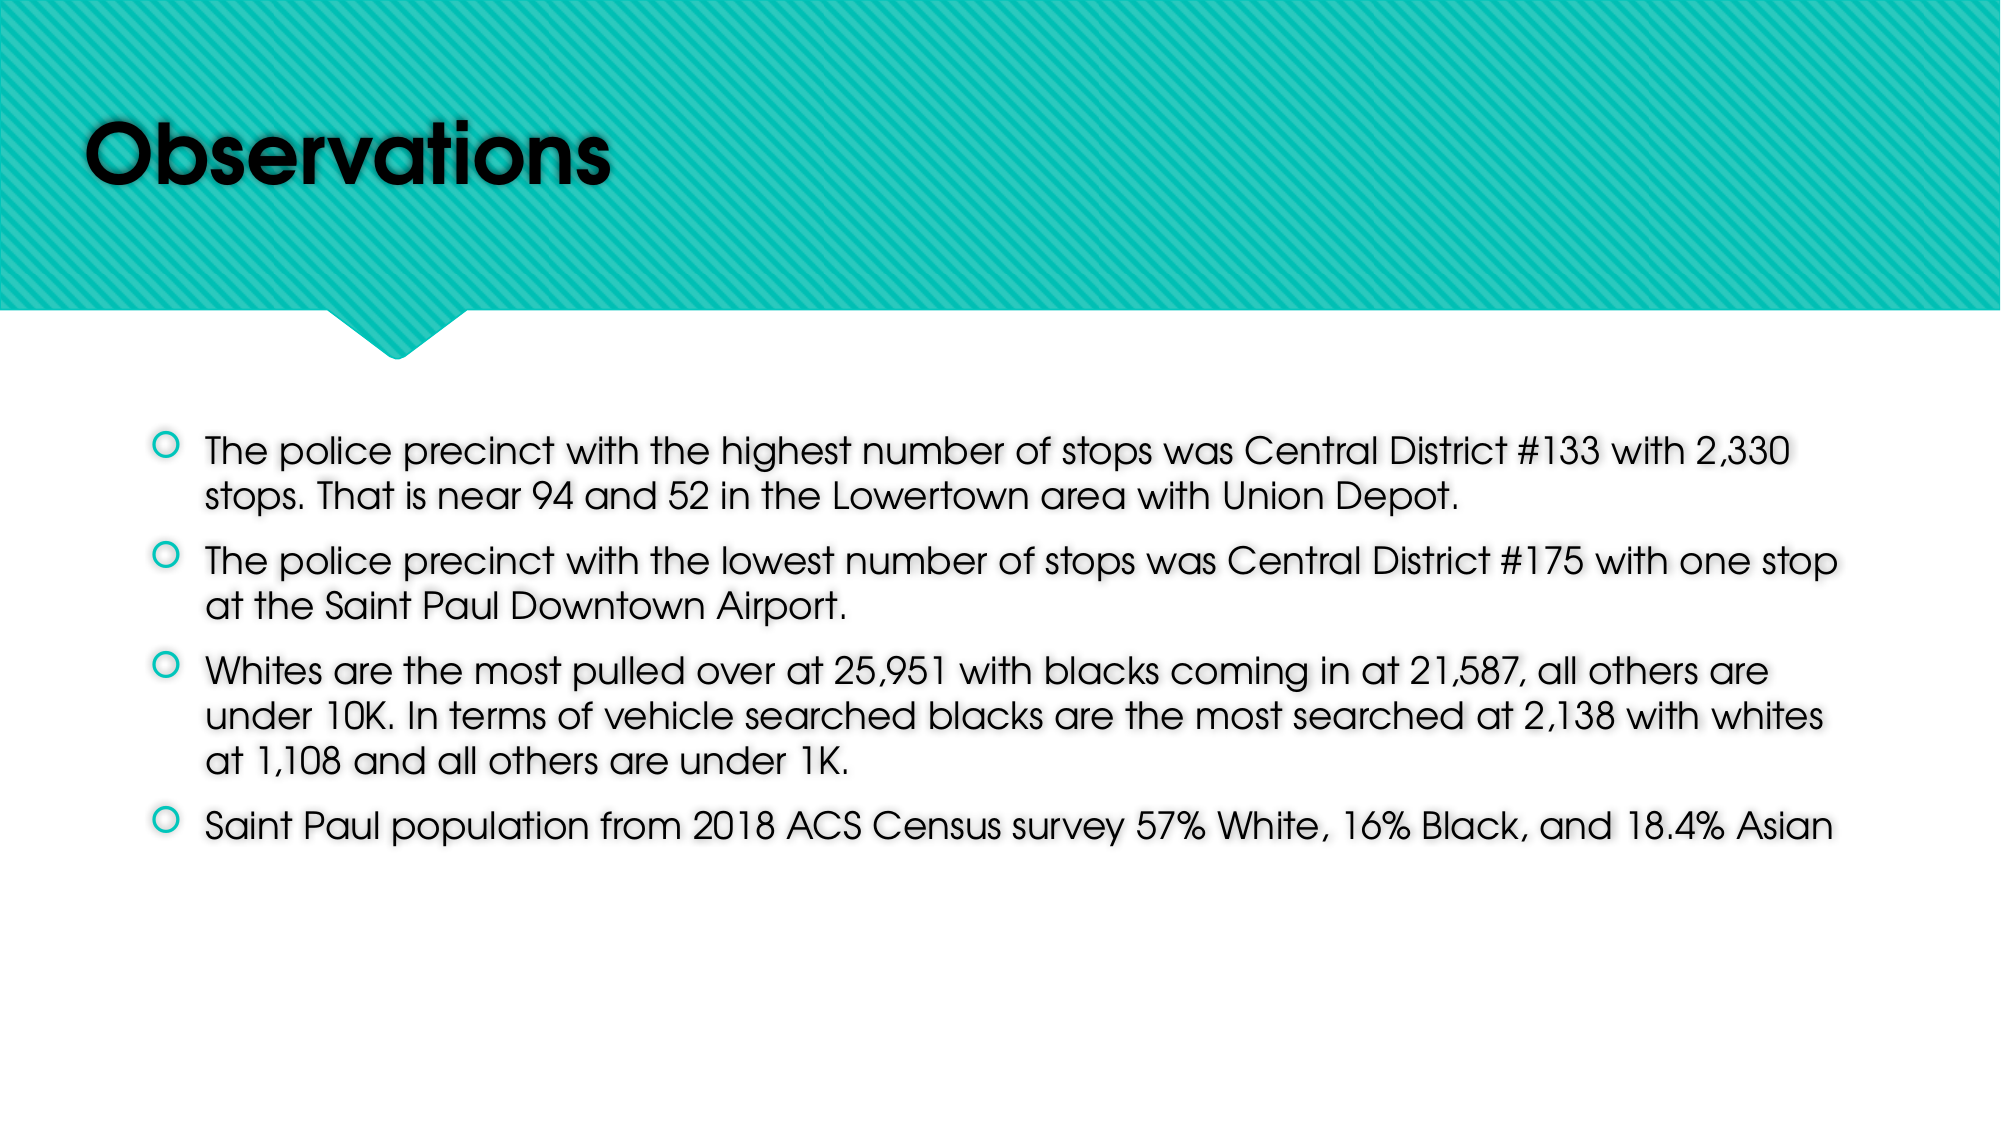

# Observations
The police precinct with the highest number of stops was Central District #133 with 2,330 stops. That is near 94 and 52 in the Lowertown area with Union Depot.
The police precinct with the lowest number of stops was Central District #175 with one stop at the Saint Paul Downtown Airport.
Whites are the most pulled over at 25,951 with blacks coming in at 21,587, all others are under 10K. In terms of vehicle searched blacks are the most searched at 2,138 with whites at 1,108 and all others are under 1K.
Saint Paul population from 2018 ACS Census survey 57% White, 16% Black, and 18.4% Asian